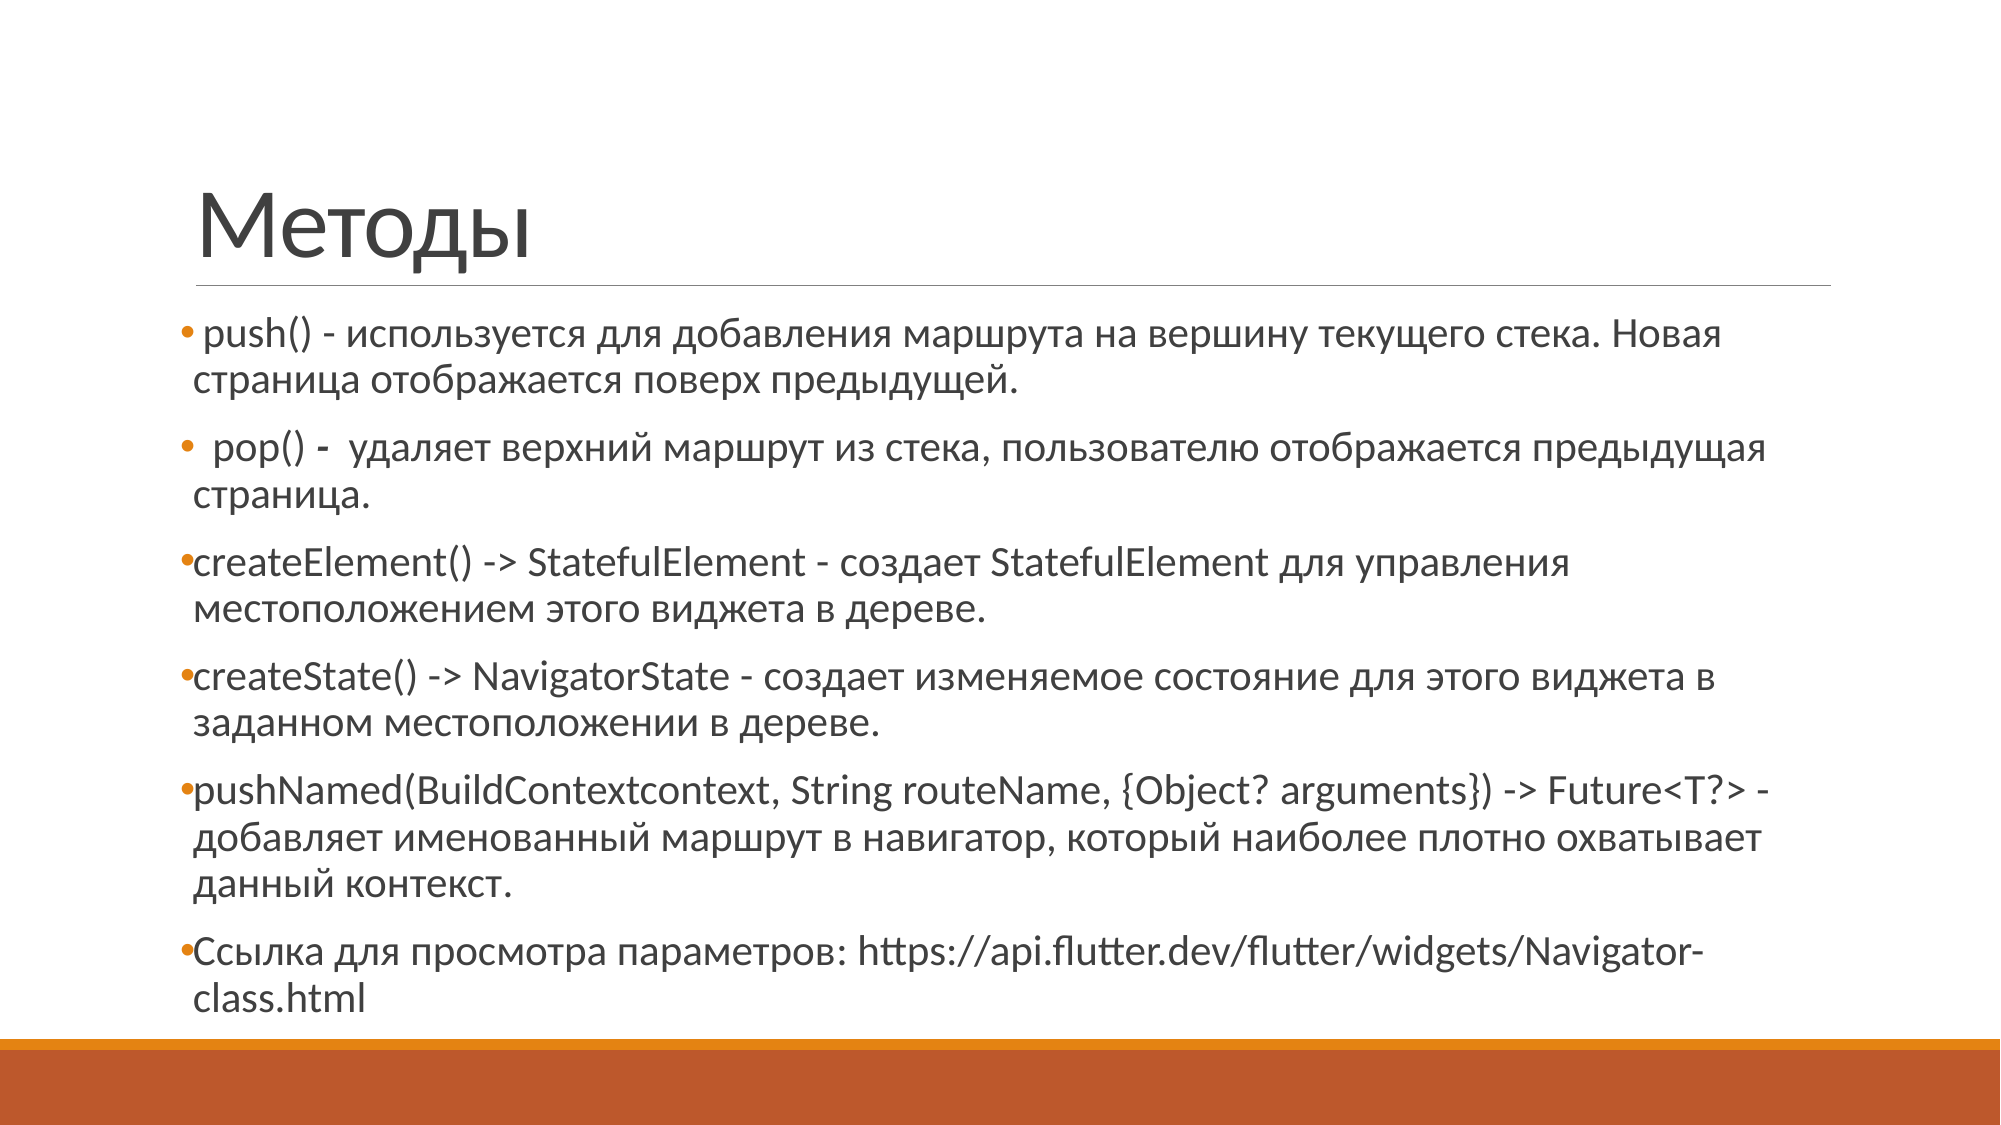

# Методы
 push() - используется для добавления маршрута на вершину текущего стека. Новая страница отображается поверх предыдущей.
  pop() -  удаляет верхний маршрут из стека, пользователю отображается предыдущая страница.
createElement() -> StatefulElement - создает StatefulElement для управления местоположением этого виджета в дереве.
createState() -> NavigatorState - создает изменяемое состояние для этого виджета в заданном местоположении в дереве.
pushNamed(BuildContextcontext, String routeName, {Object? arguments}) -> Future<T?> - добавляет именованный маршрут в навигатор, который наиболее плотно охватывает данный контекст.
Ссылка для просмотра параметров: https://api.flutter.dev/flutter/widgets/Navigator-class.html